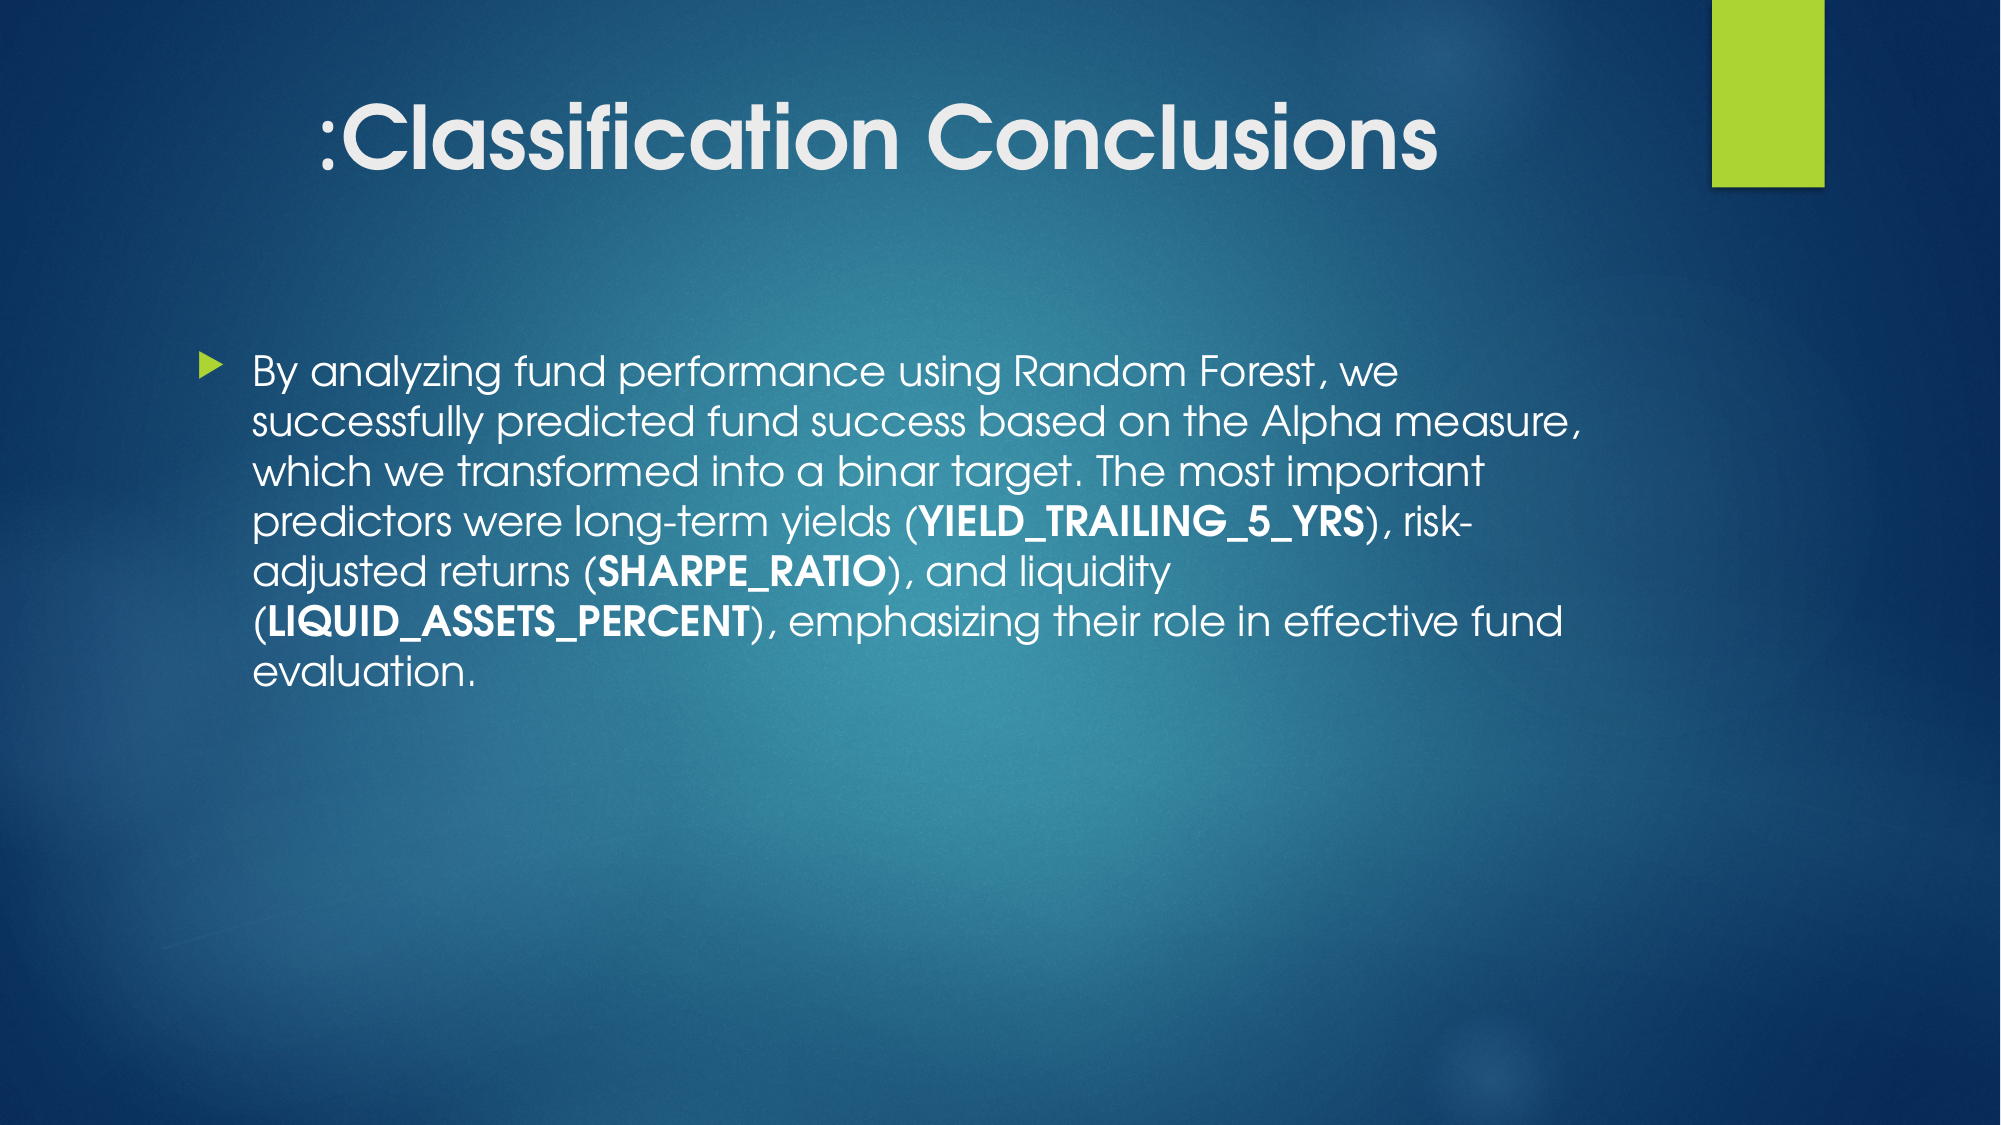

# Classification Conclusions:
By analyzing fund performance using Random Forest, we successfully predicted fund success based on the Alpha measure, which we transformed into a binar target. The most important predictors were long-term yields (YIELD_TRAILING_5_YRS), risk-adjusted returns (SHARPE_RATIO), and liquidity (LIQUID_ASSETS_PERCENT), emphasizing their role in effective fund evaluation.